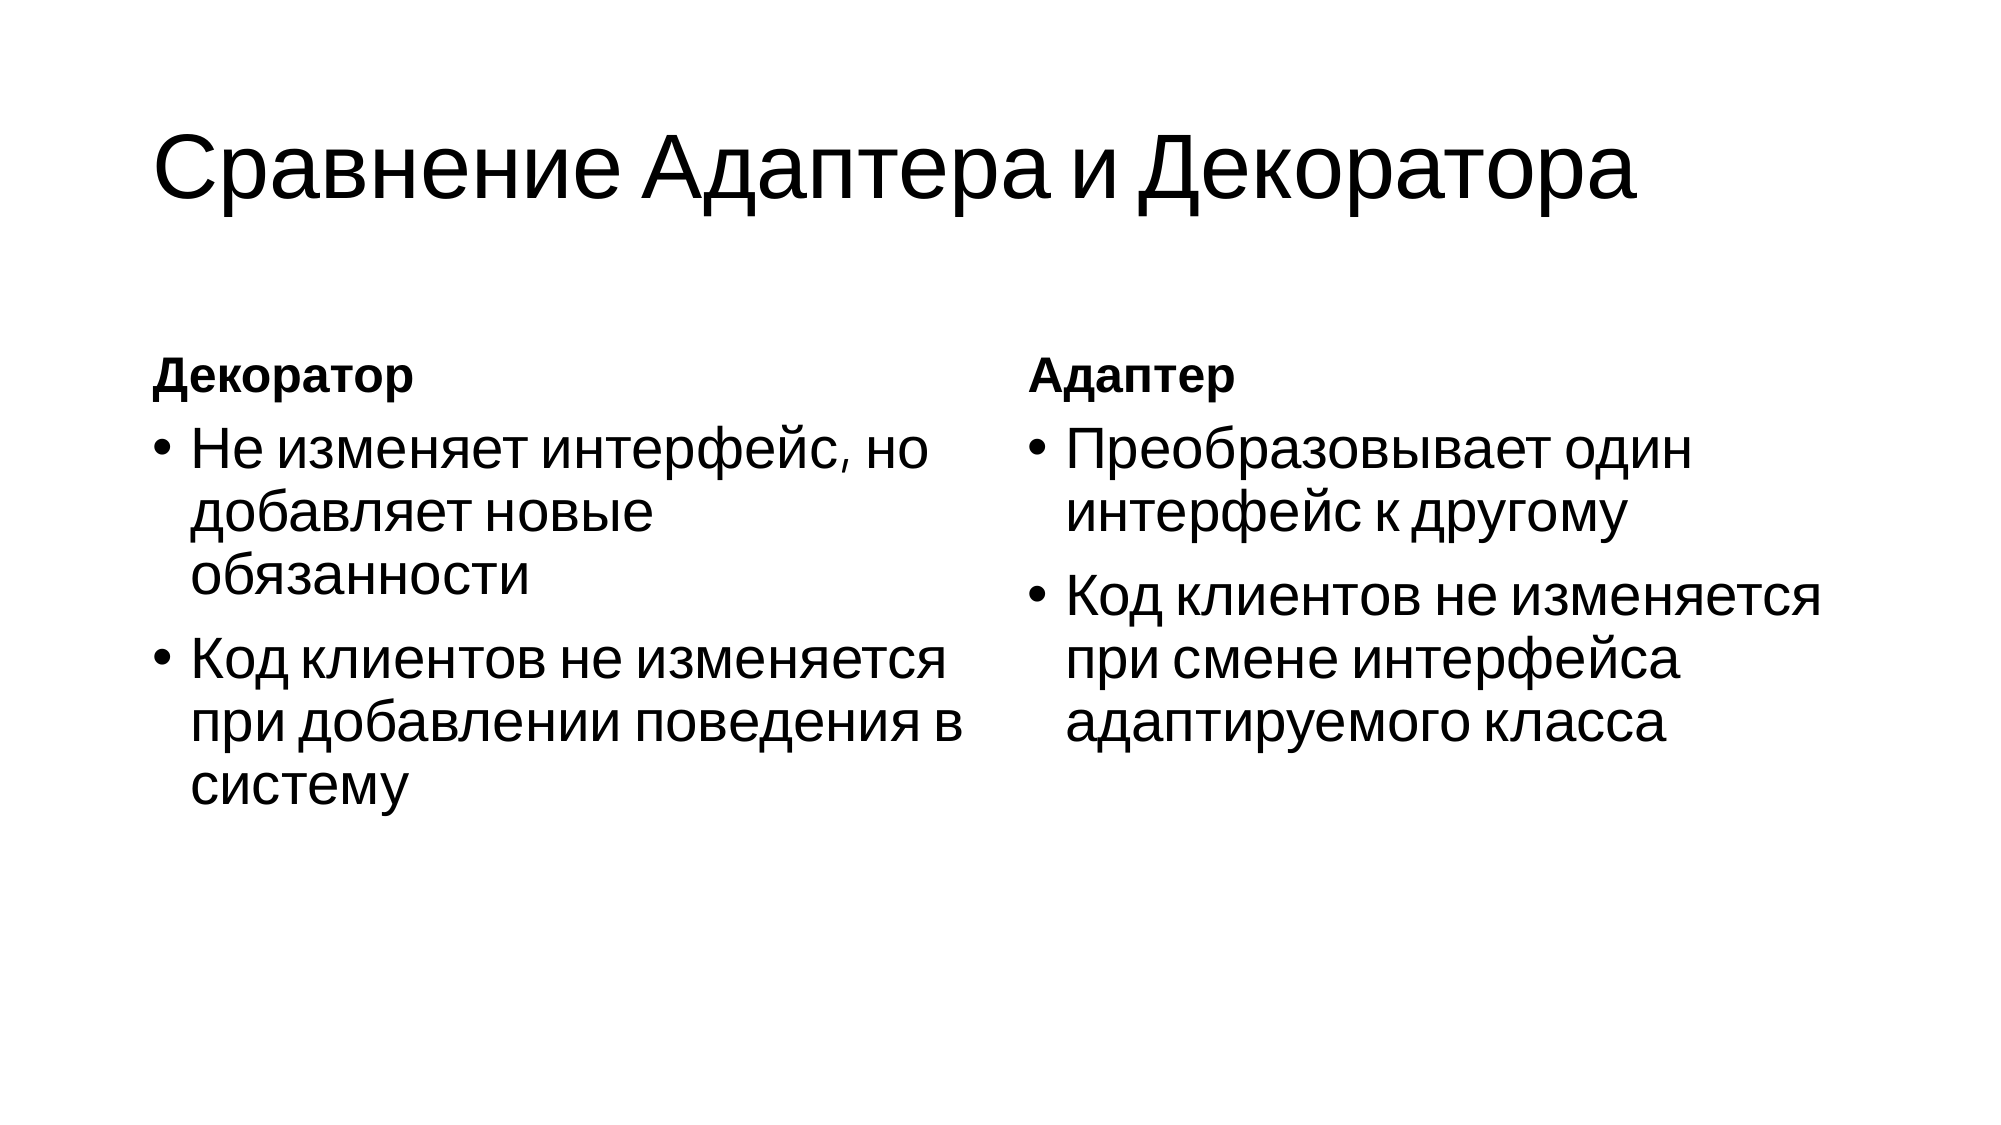

# Сравнение Адаптера и Декоратора
Декоратор
Адаптер
Не изменяет интерфейс, но добавляет новые обязанности
Код клиентов не изменяется при добавлении поведения в систему
Преобразовывает один интерфейс к другому
Код клиентов не изменяется при смене интерфейса адаптируемого класса